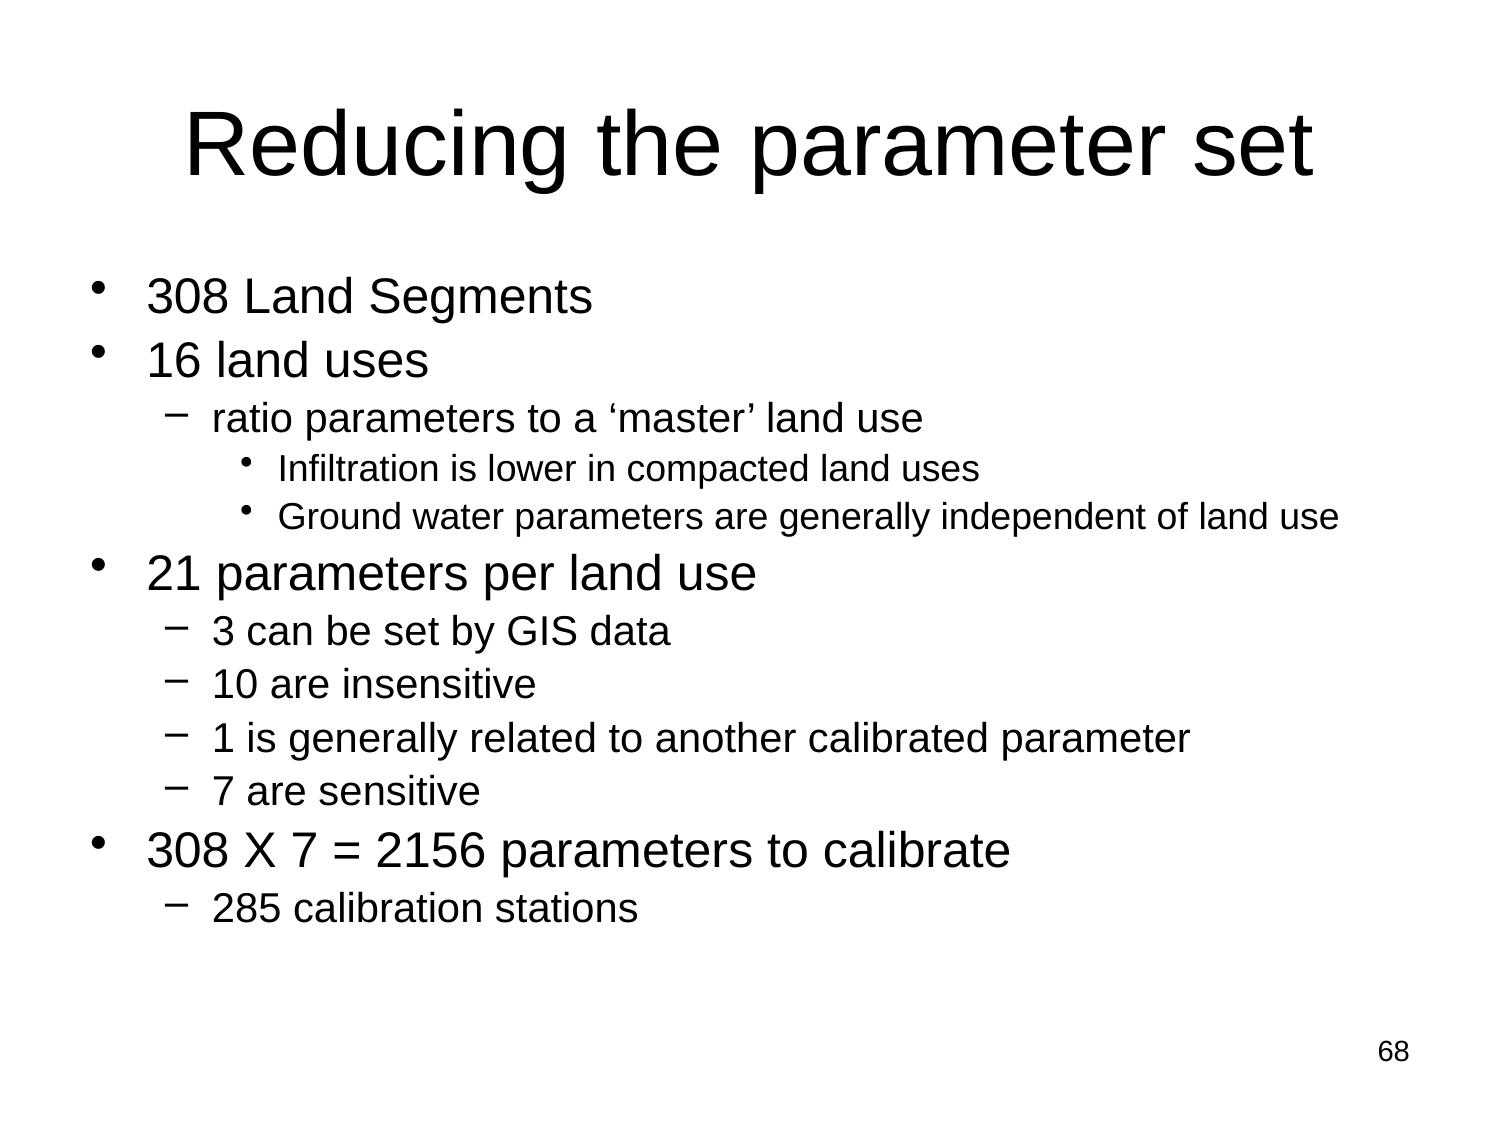

# Reducing the parameter set
308 Land Segments
16 land uses
ratio parameters to a ‘master’ land use
Infiltration is lower in compacted land uses
Ground water parameters are generally independent of land use
21 parameters per land use
3 can be set by GIS data
10 are insensitive
1 is generally related to another calibrated parameter
7 are sensitive
308 X 7 = 2156 parameters to calibrate
285 calibration stations
68